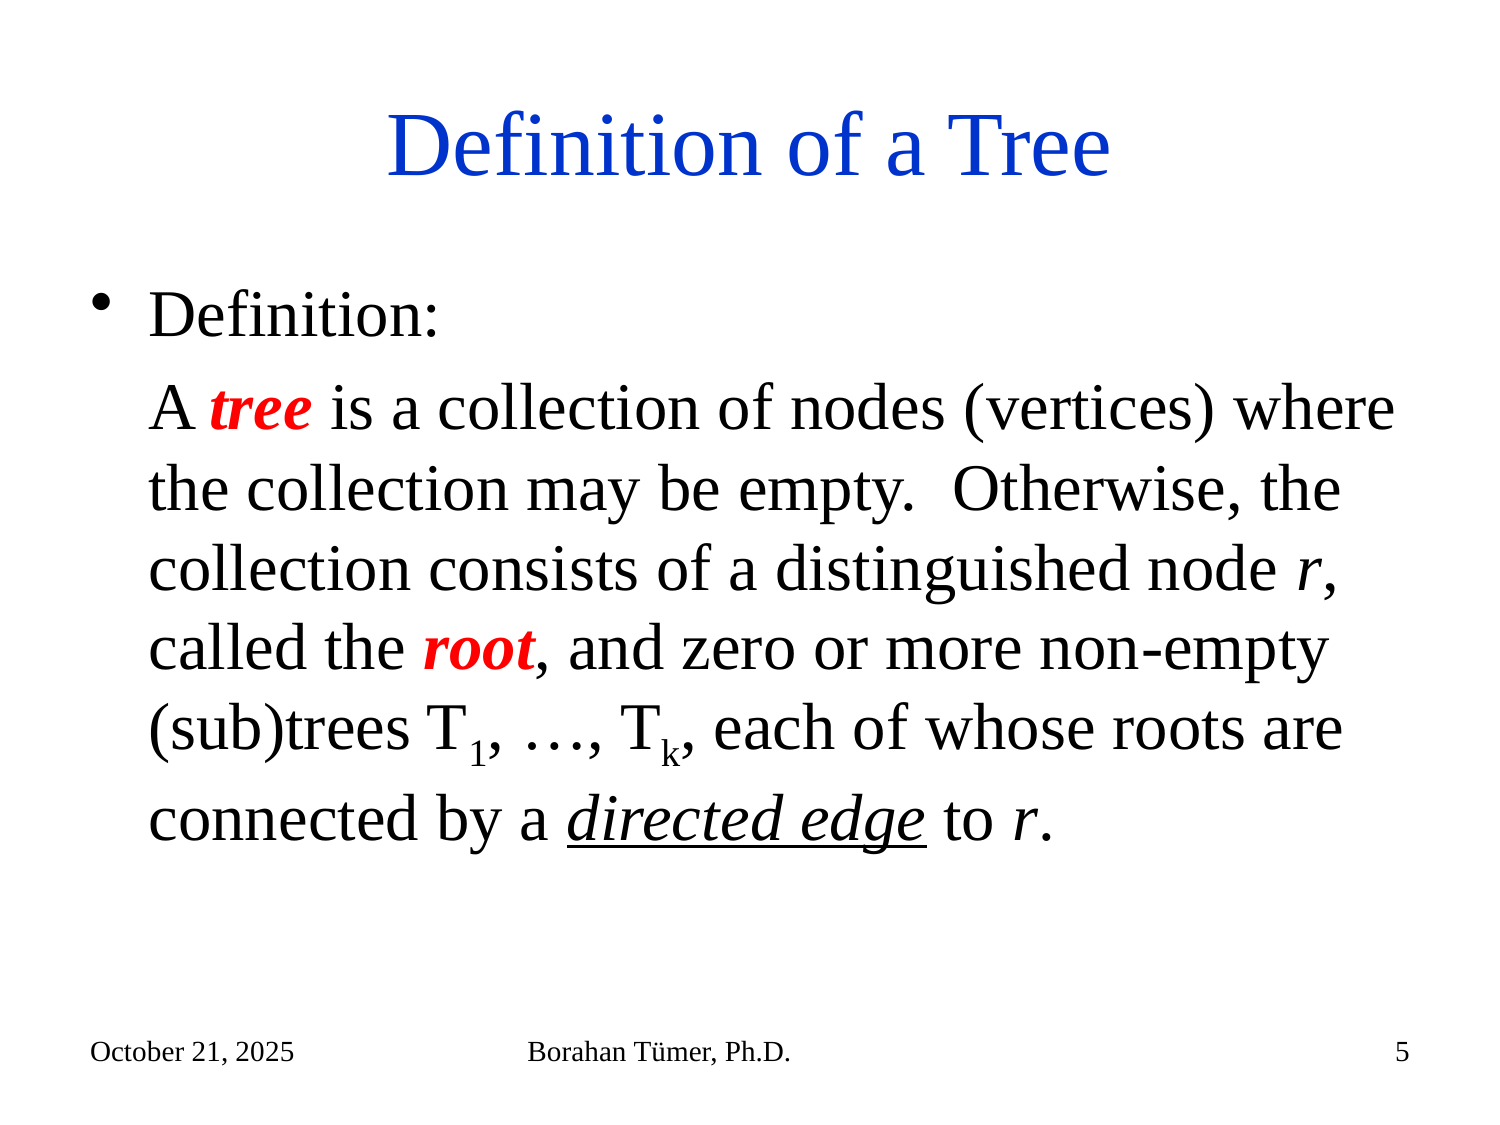

# Definition of a Tree
Definition:
	A tree is a collection of nodes (vertices) where the collection may be empty.  Otherwise, the collection consists of a distinguished node r, called the root, and zero or more non-empty (sub)trees T1, …, Tk, each of whose roots are connected by a directed edge to r.

October 21, 2025
Borahan Tümer, Ph.D.
5